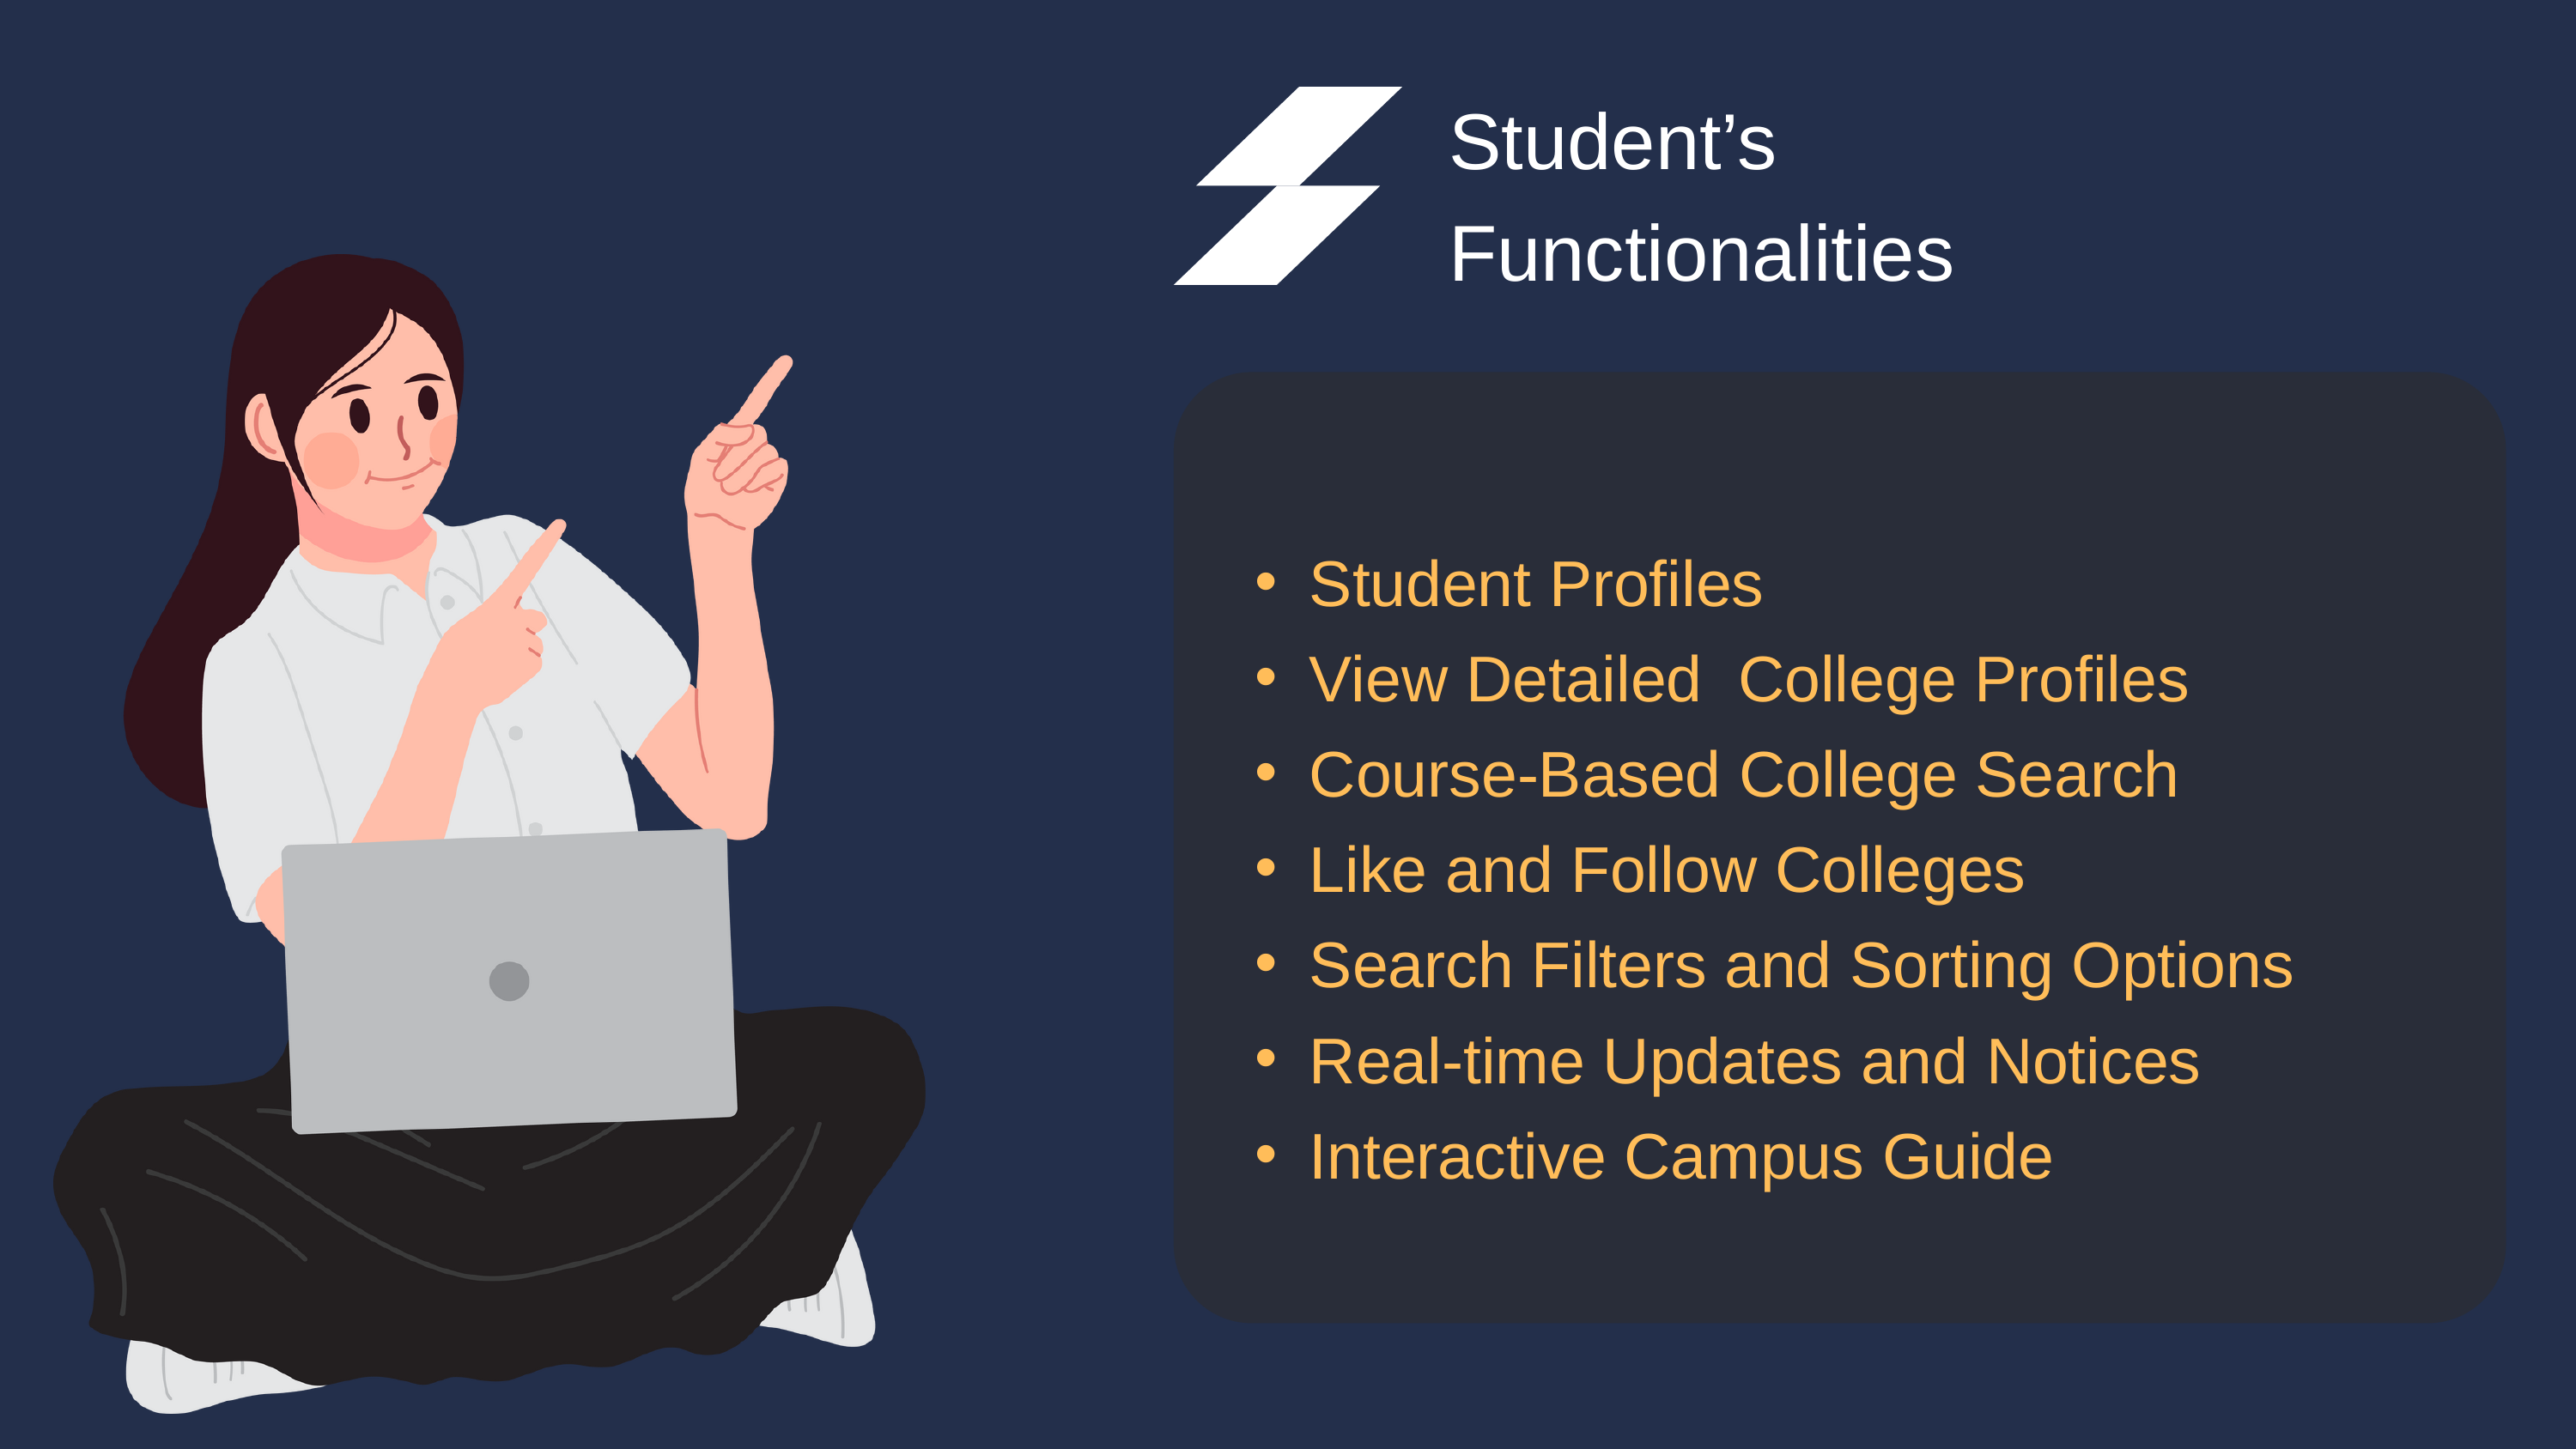

Student’s
Functionalities

Student Profiles
View Detailed  College Profiles
Course-Based College Search
Like and Follow Colleges
Search Filters and Sorting Options
Real-time Updates and Notices
Interactive Campus Guide